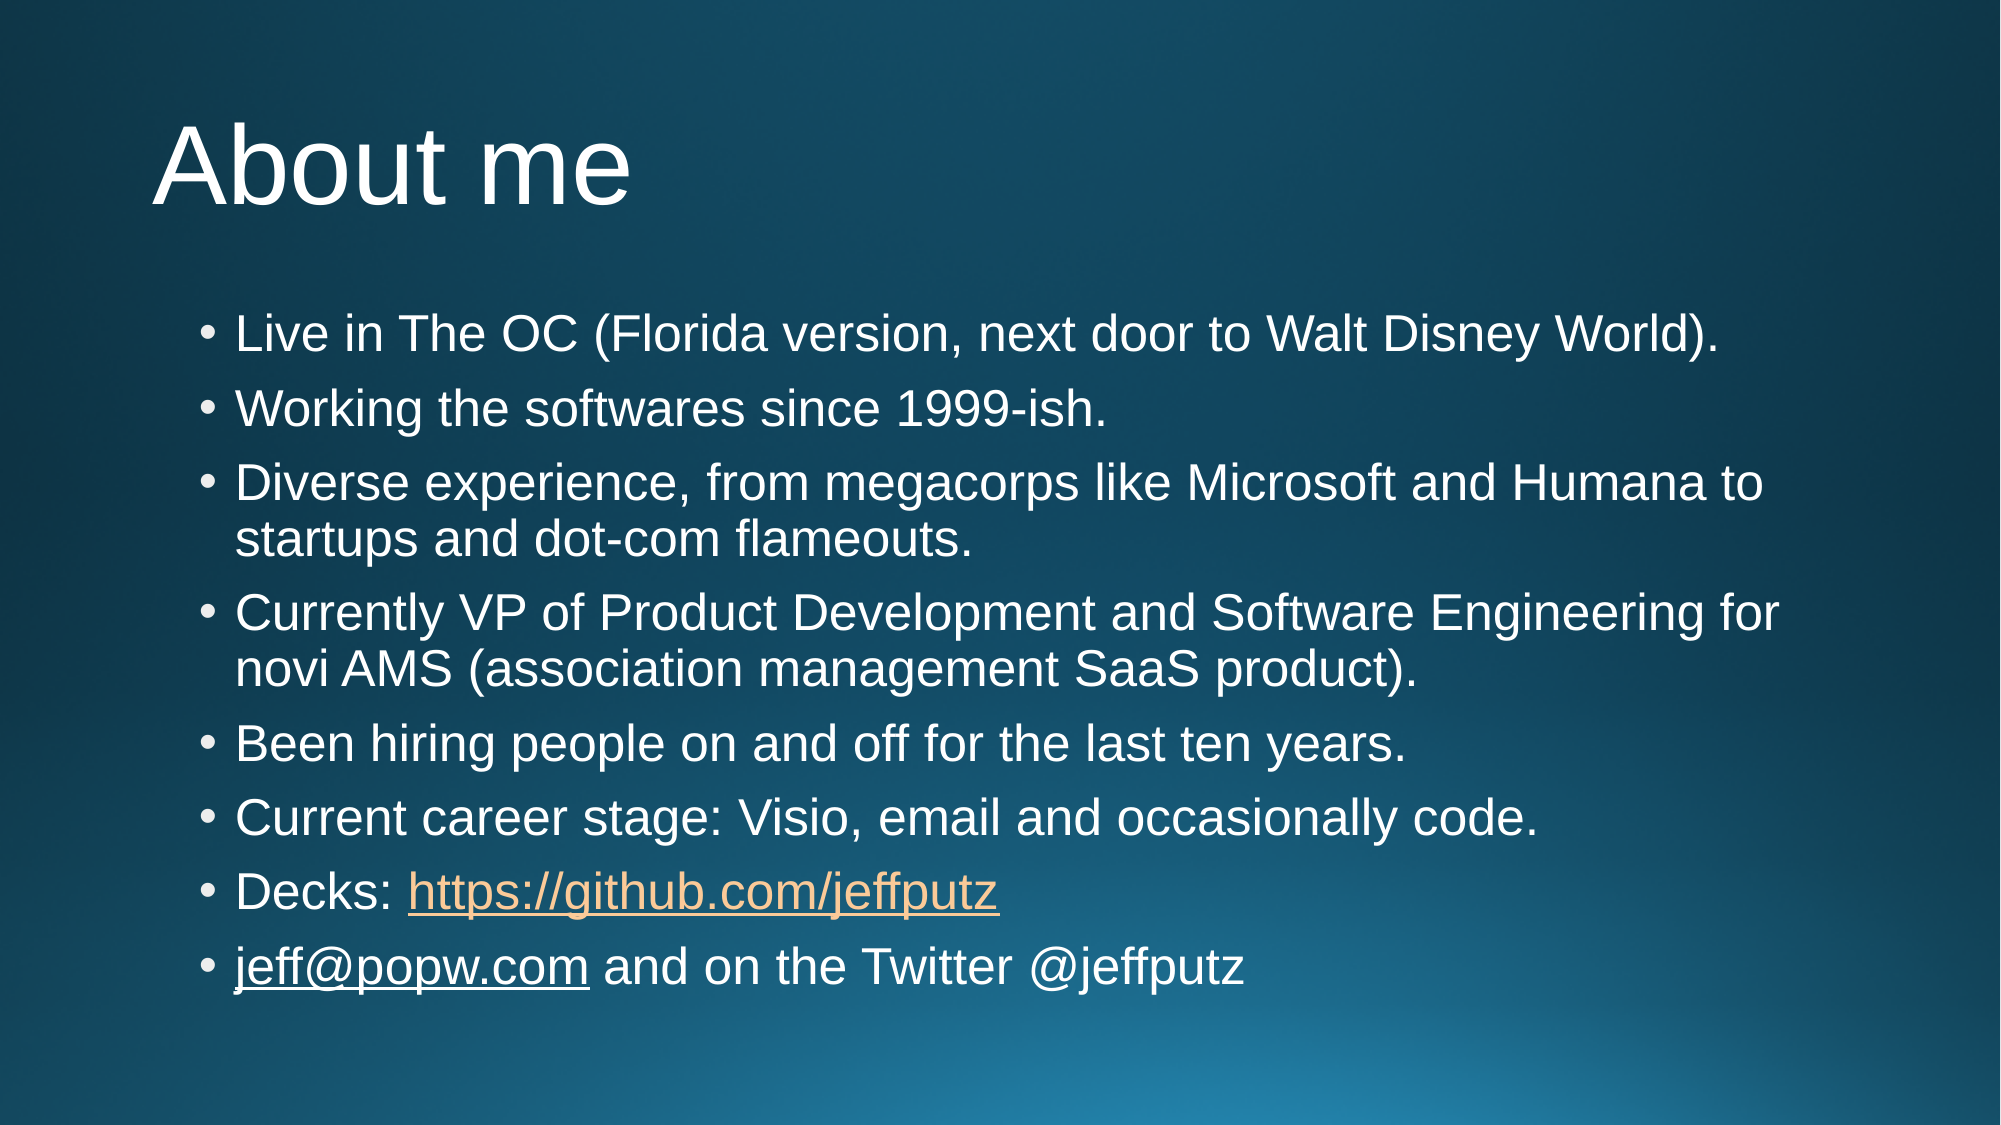

# About me
Live in The OC (Florida version, next door to Walt Disney World).
Working the softwares since 1999-ish.
Diverse experience, from megacorps like Microsoft and Humana to startups and dot-com flameouts.
Currently VP of Product Development and Software Engineering for novi AMS (association management SaaS product).
Been hiring people on and off for the last ten years.
Current career stage: Visio, email and occasionally code.
Decks: https://github.com/jeffputz
jeff@popw.com and on the Twitter @jeffputz